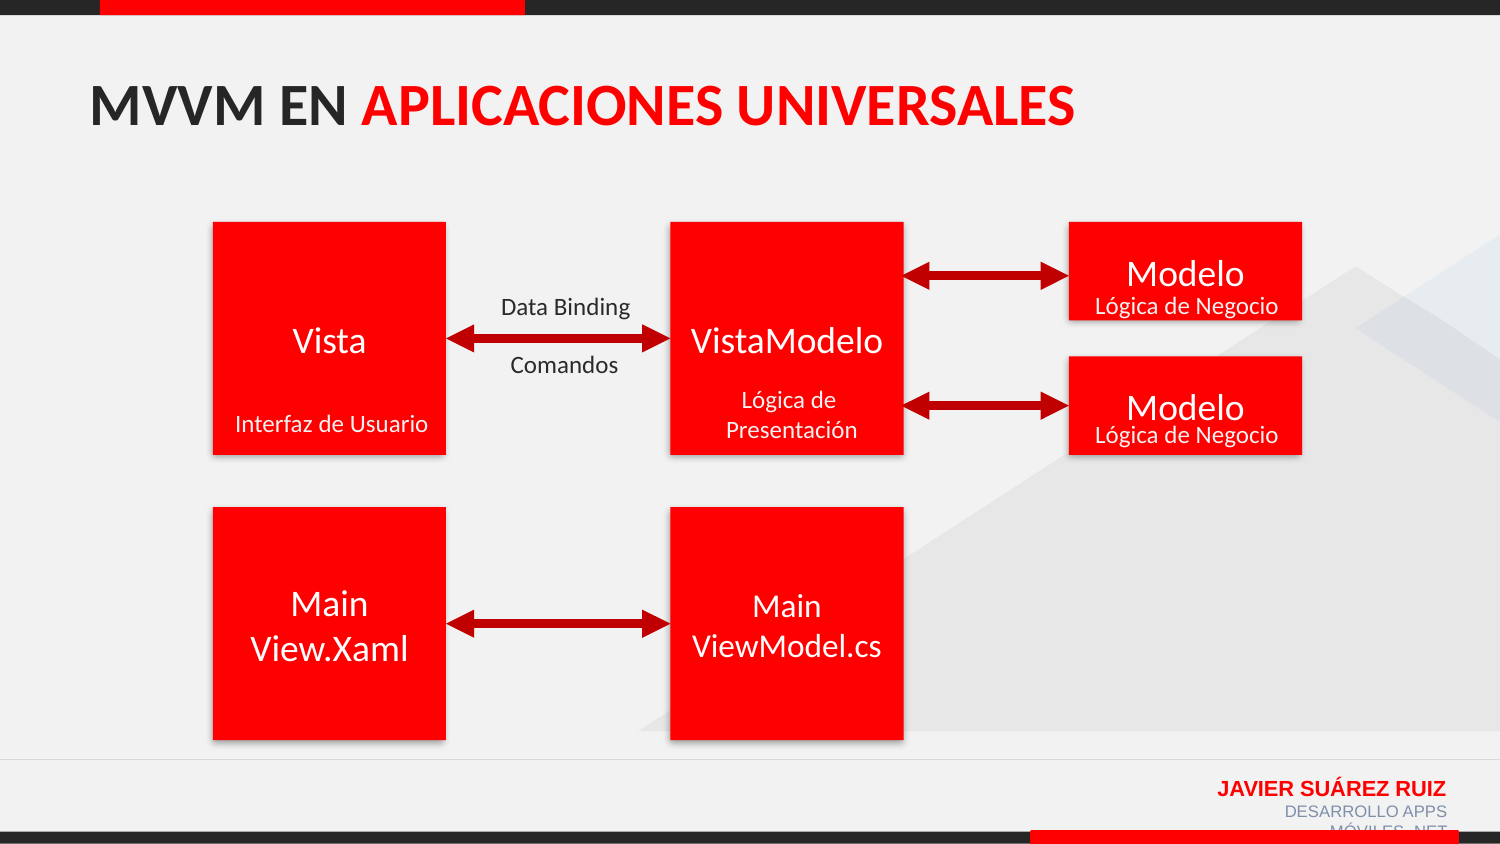

MVVM EN APLICACIONES UNIVERSALES
Vista
VistaModelo
Modelo
Lógica de Negocio
Data Binding
Comandos
Modelo
Lógica de
Presentación
Interfaz de Usuario
Lógica de Negocio
Main
View.Xaml
Main
ViewModel.cs